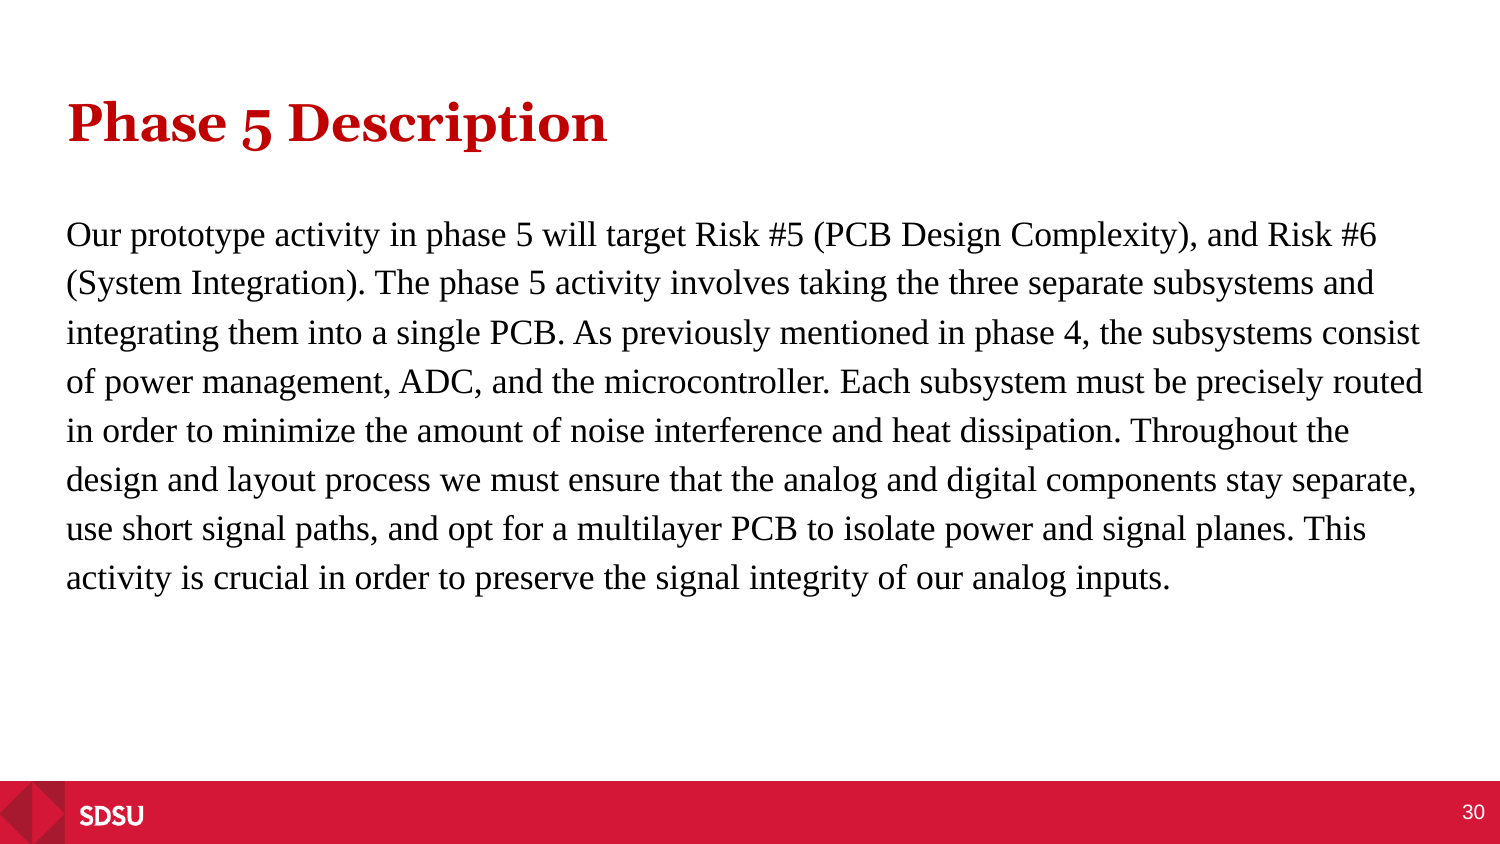

# Phase 5 Description
Our prototype activity in phase 5 will target Risk #5 (PCB Design Complexity), and Risk #6 (System Integration). The phase 5 activity involves taking the three separate subsystems and integrating them into a single PCB. As previously mentioned in phase 4, the subsystems consist of power management, ADC, and the microcontroller. Each subsystem must be precisely routed in order to minimize the amount of noise interference and heat dissipation. Throughout the design and layout process we must ensure that the analog and digital components stay separate, use short signal paths, and opt for a multilayer PCB to isolate power and signal planes. This activity is crucial in order to preserve the signal integrity of our analog inputs.

30